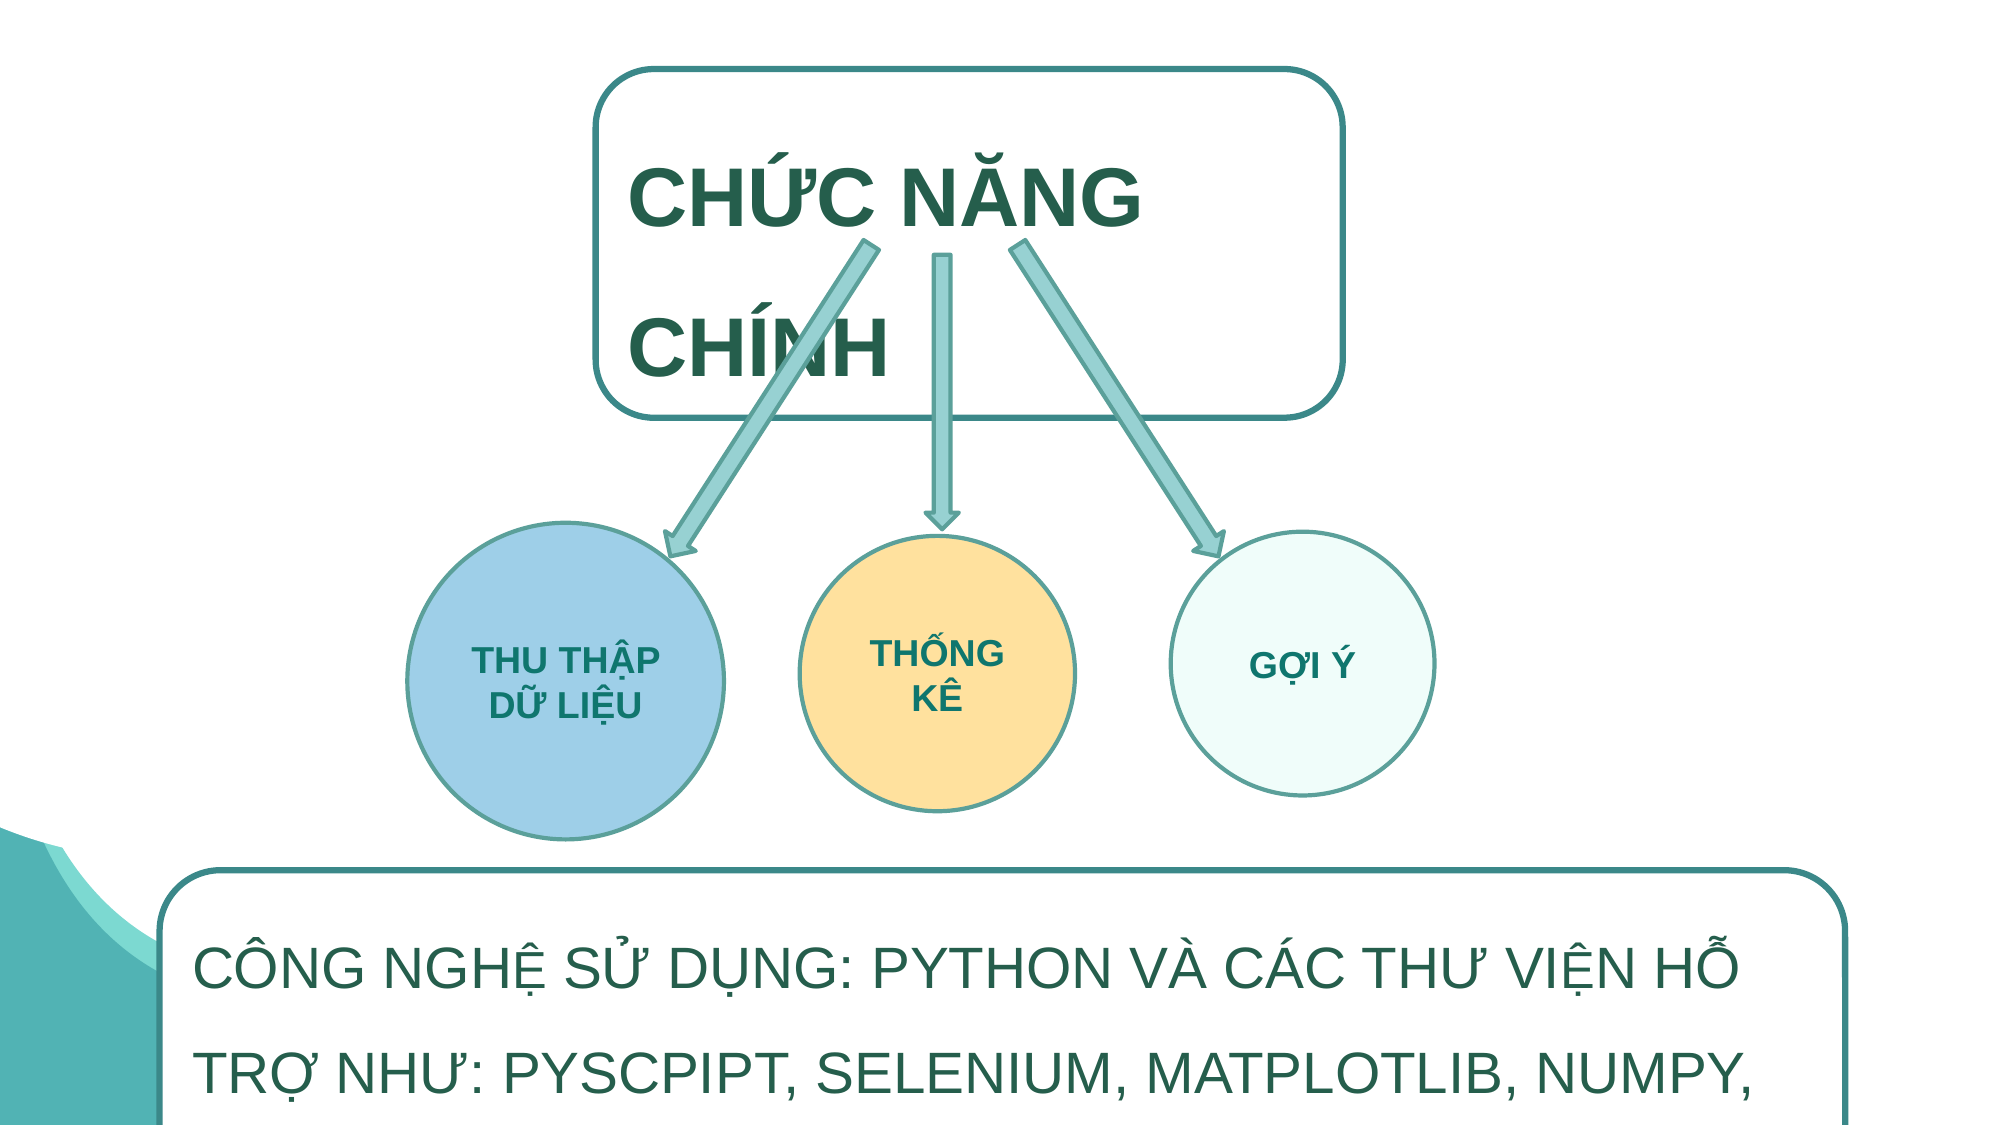

CHỨC NĂNG CHÍNH

THU THẬP DỮ LIỆU
GỢI Ý
THỐNG KÊ

CÔNG NGHỆ SỬ DỤNG: PYTHON VÀ CÁC THƯ VIỆN HỖ TRỢ NHƯ: PYSCPIPT, SELENIUM, MATPLOTLIB, NUMPY, PYTEXTDIST,…